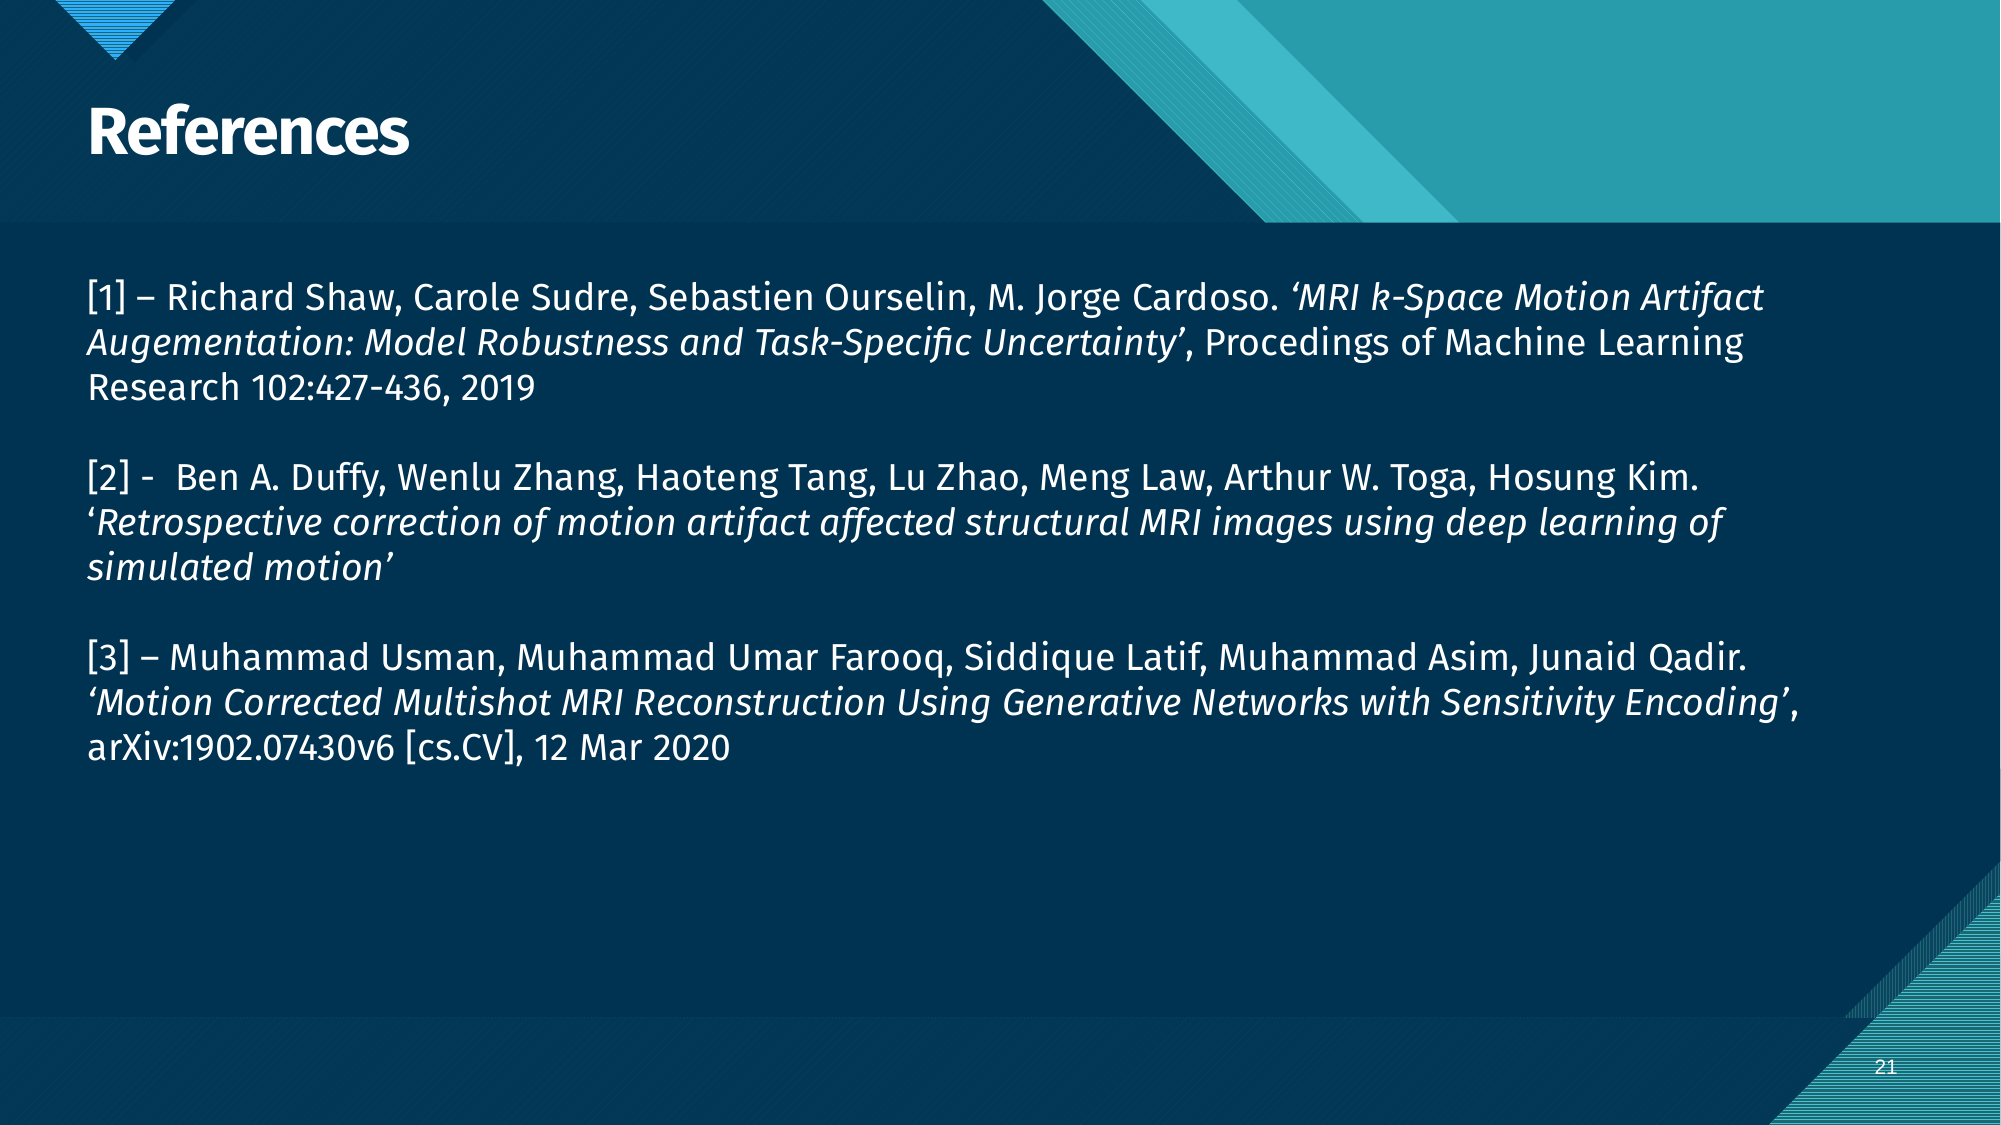

# References
[1] – Richard Shaw, Carole Sudre, Sebastien Ourselin, M. Jorge Cardoso. ‘MRI k-Space Motion Artifact Augementation: Model Robustness and Task-Specific Uncertainty’, Procedings of Machine Learning Research 102:427-436, 2019

[2] -  Ben A. Duffy, Wenlu Zhang, Haoteng Tang, Lu Zhao, Meng Law, Arthur W. Toga, Hosung Kim. ‘Retrospective correction of motion artifact affected structural MRI images using deep learning of simulated motion’

[3] – Muhammad Usman, Muhammad Umar Farooq, Siddique Latif, Muhammad Asim, Junaid Qadir. ‘Motion Corrected Multishot MRI Reconstruction Using Generative Networks with Sensitivity Encoding’, arXiv:1902.07430v6 [cs.CV], 12 Mar 2020
21